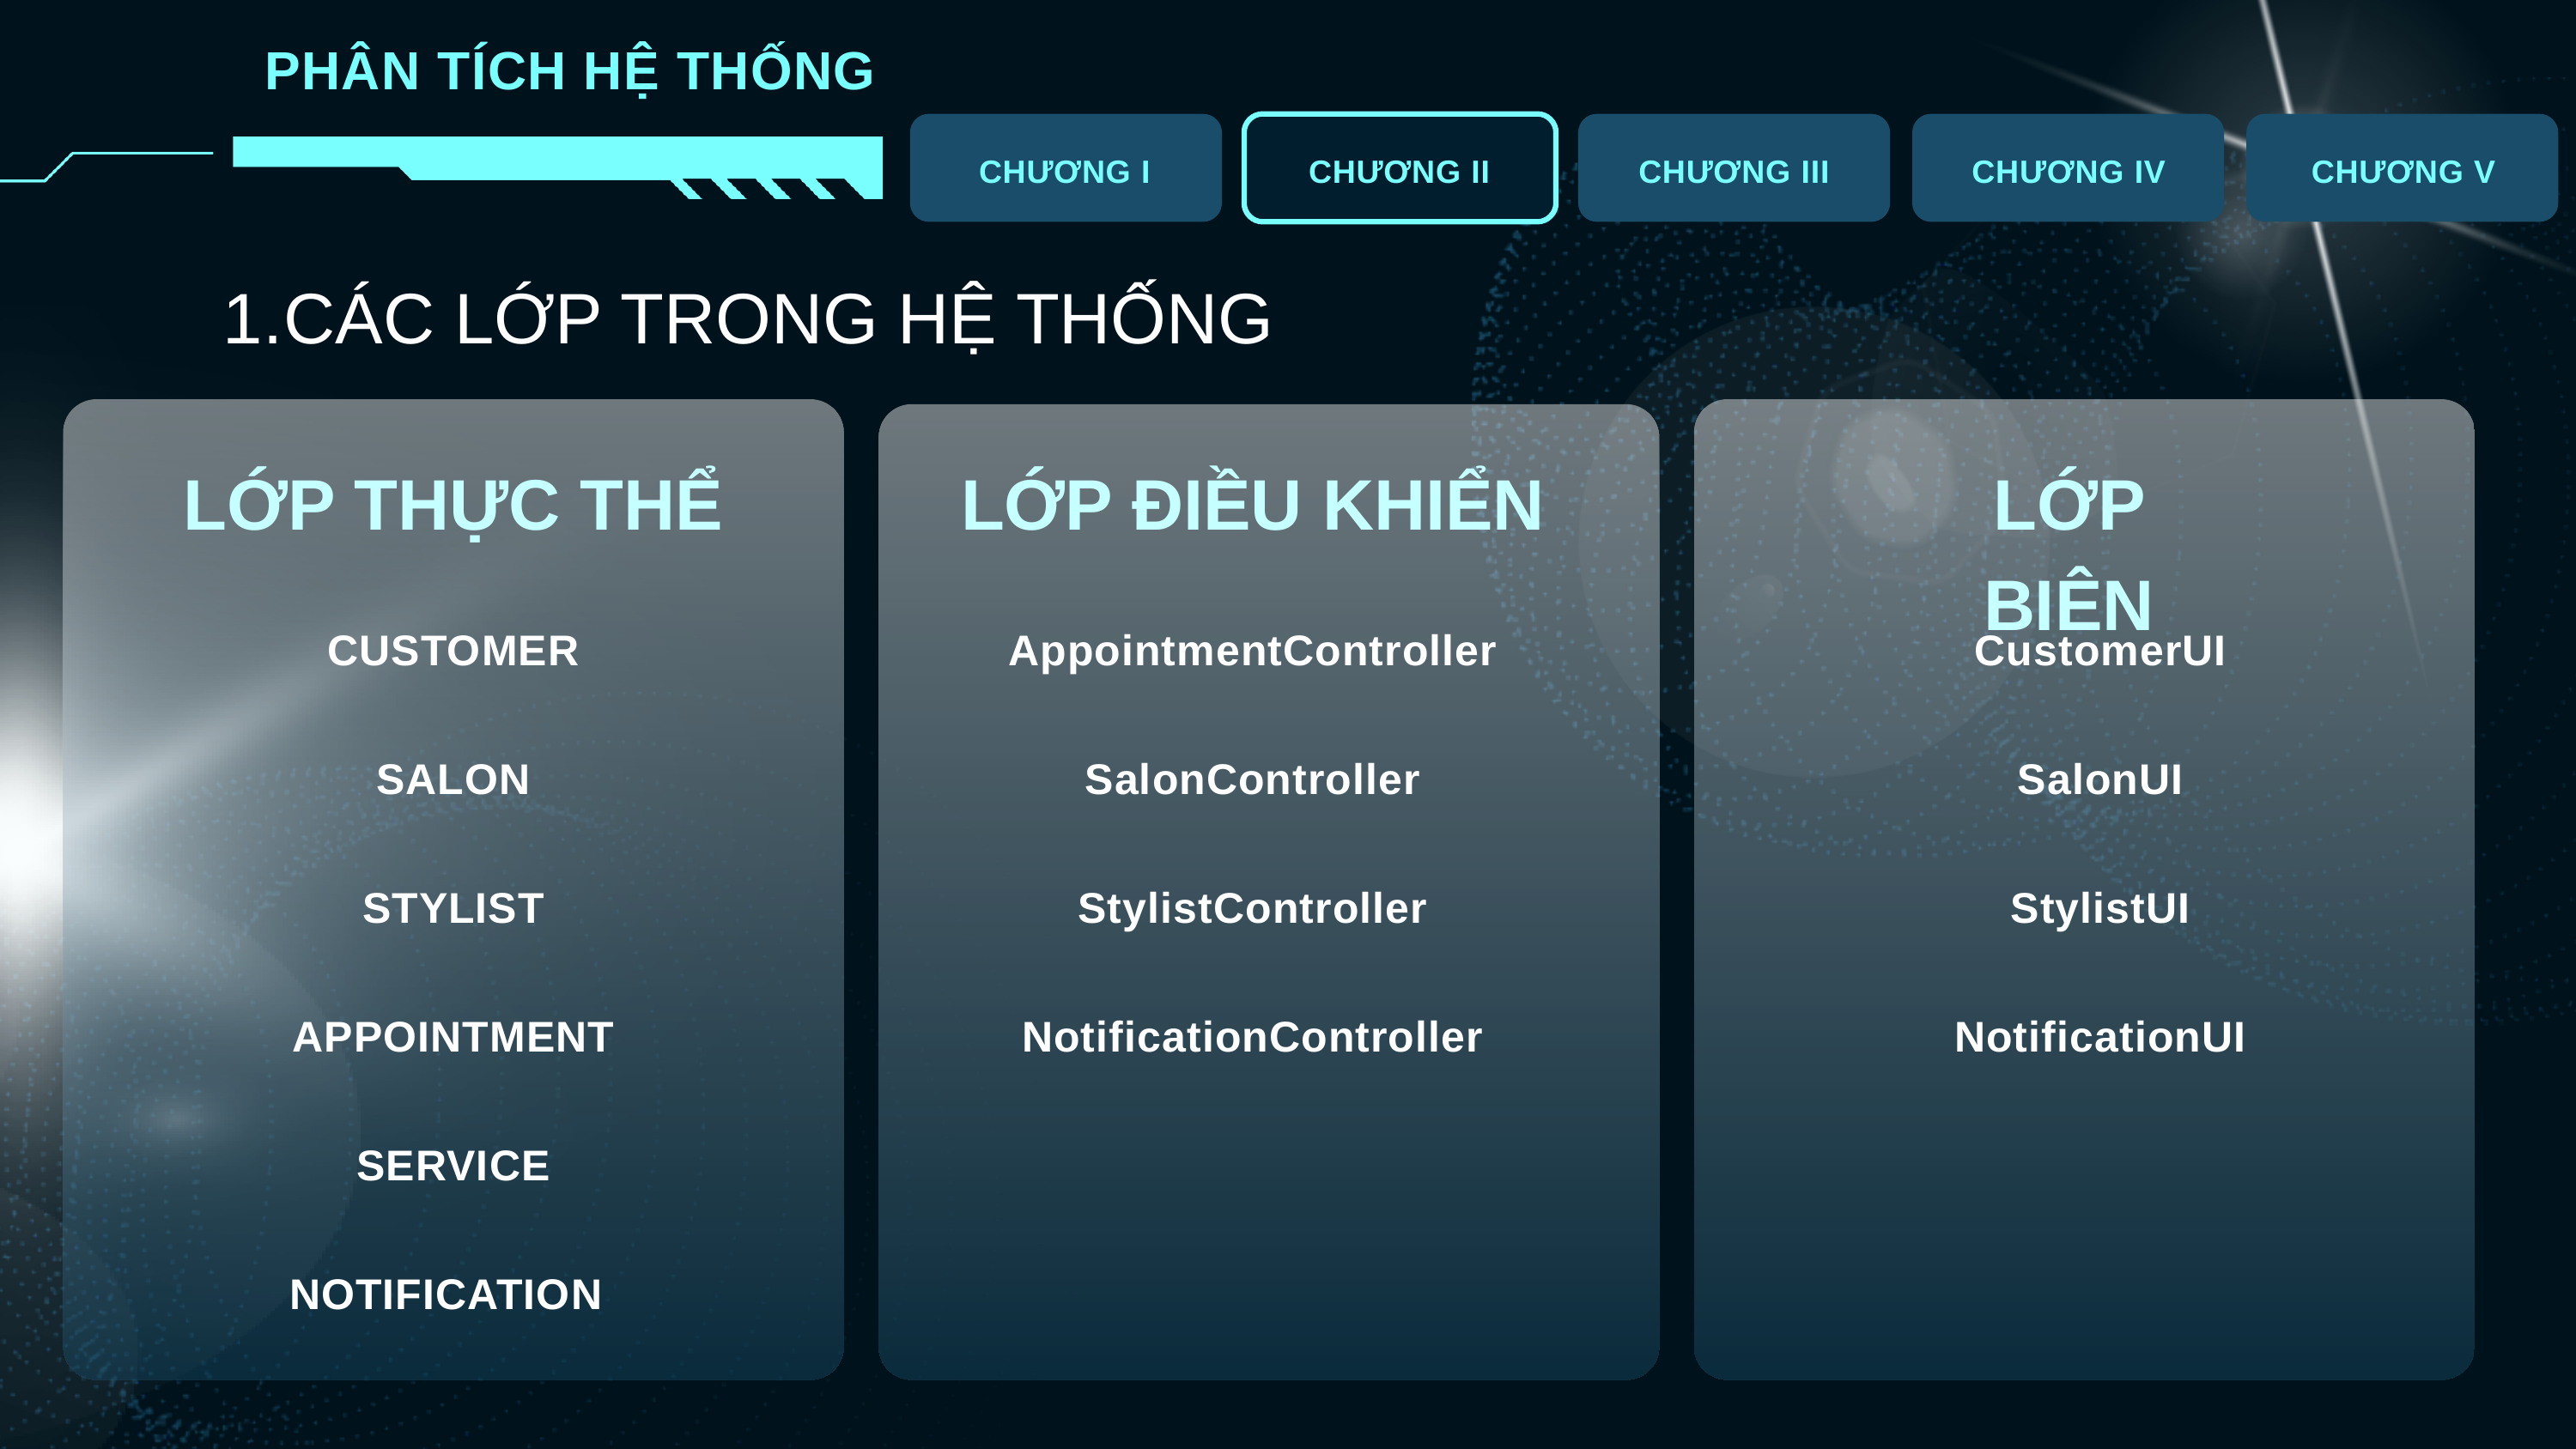

PHÂN TÍCH HỆ THỐNG

CHƯƠNG I
CHƯƠNG II
CHƯƠNG III
CHƯƠNG IV
CHƯƠNG V
CÁC LỚP TRONG HỆ THỐNG

LỚP THỰC THỂ
LỚP ĐIỀU KHIỂN
LỚP BIÊN
CUSTOMER

SALON

STYLIST

APPOINTMENT

SERVICE

NOTIFICATION
AppointmentController

SalonController

StylistController

NotificationController
CustomerUI

SalonUI

StylistUI

NotificationUI